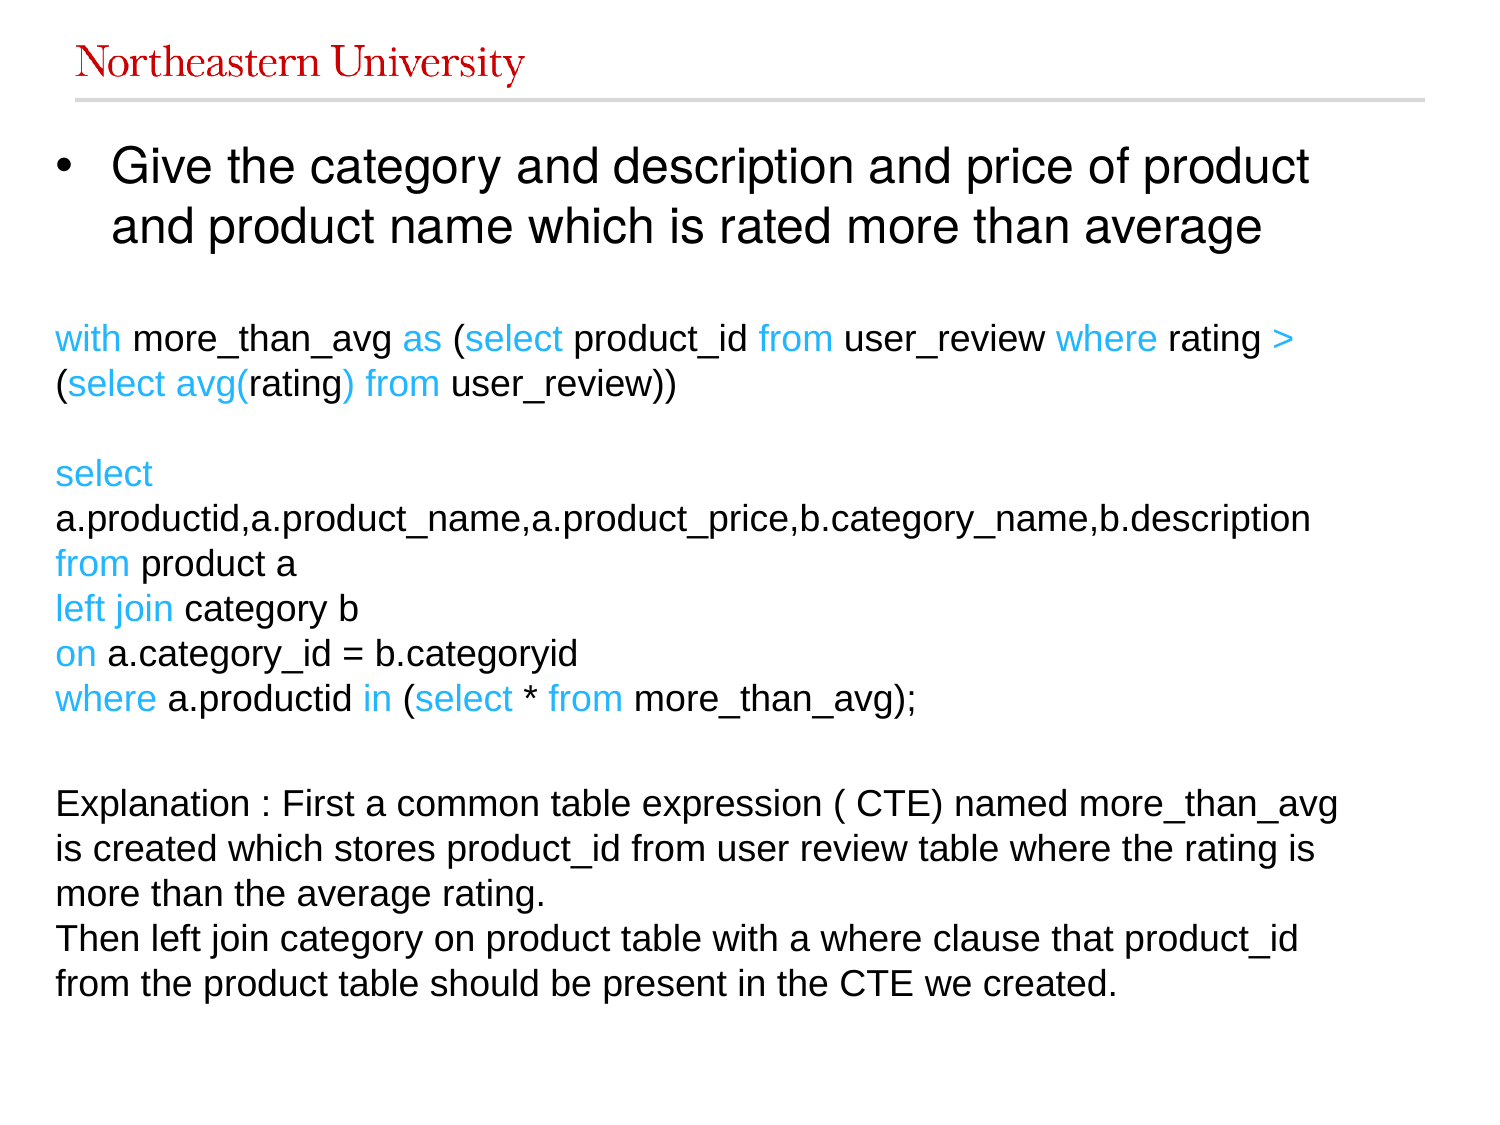

Give the category and description and price of product and product name which is rated more than average

with more_than_avg as (select product_id from user_review where rating > (select avg(rating) from user_review))

select a.productid,a.product_name,a.product_price,b.category_name,b.description
from product a
left join category b
on a.category_id = b.categoryid
where a.productid in (select * from more_than_avg);

Explanation : First a common table expression ( CTE) named more_than_avg is created which stores product_id from user review table where the rating is more than the average rating.
Then left join category on product table with a where clause that product_id from the product table should be present in the CTE we created.